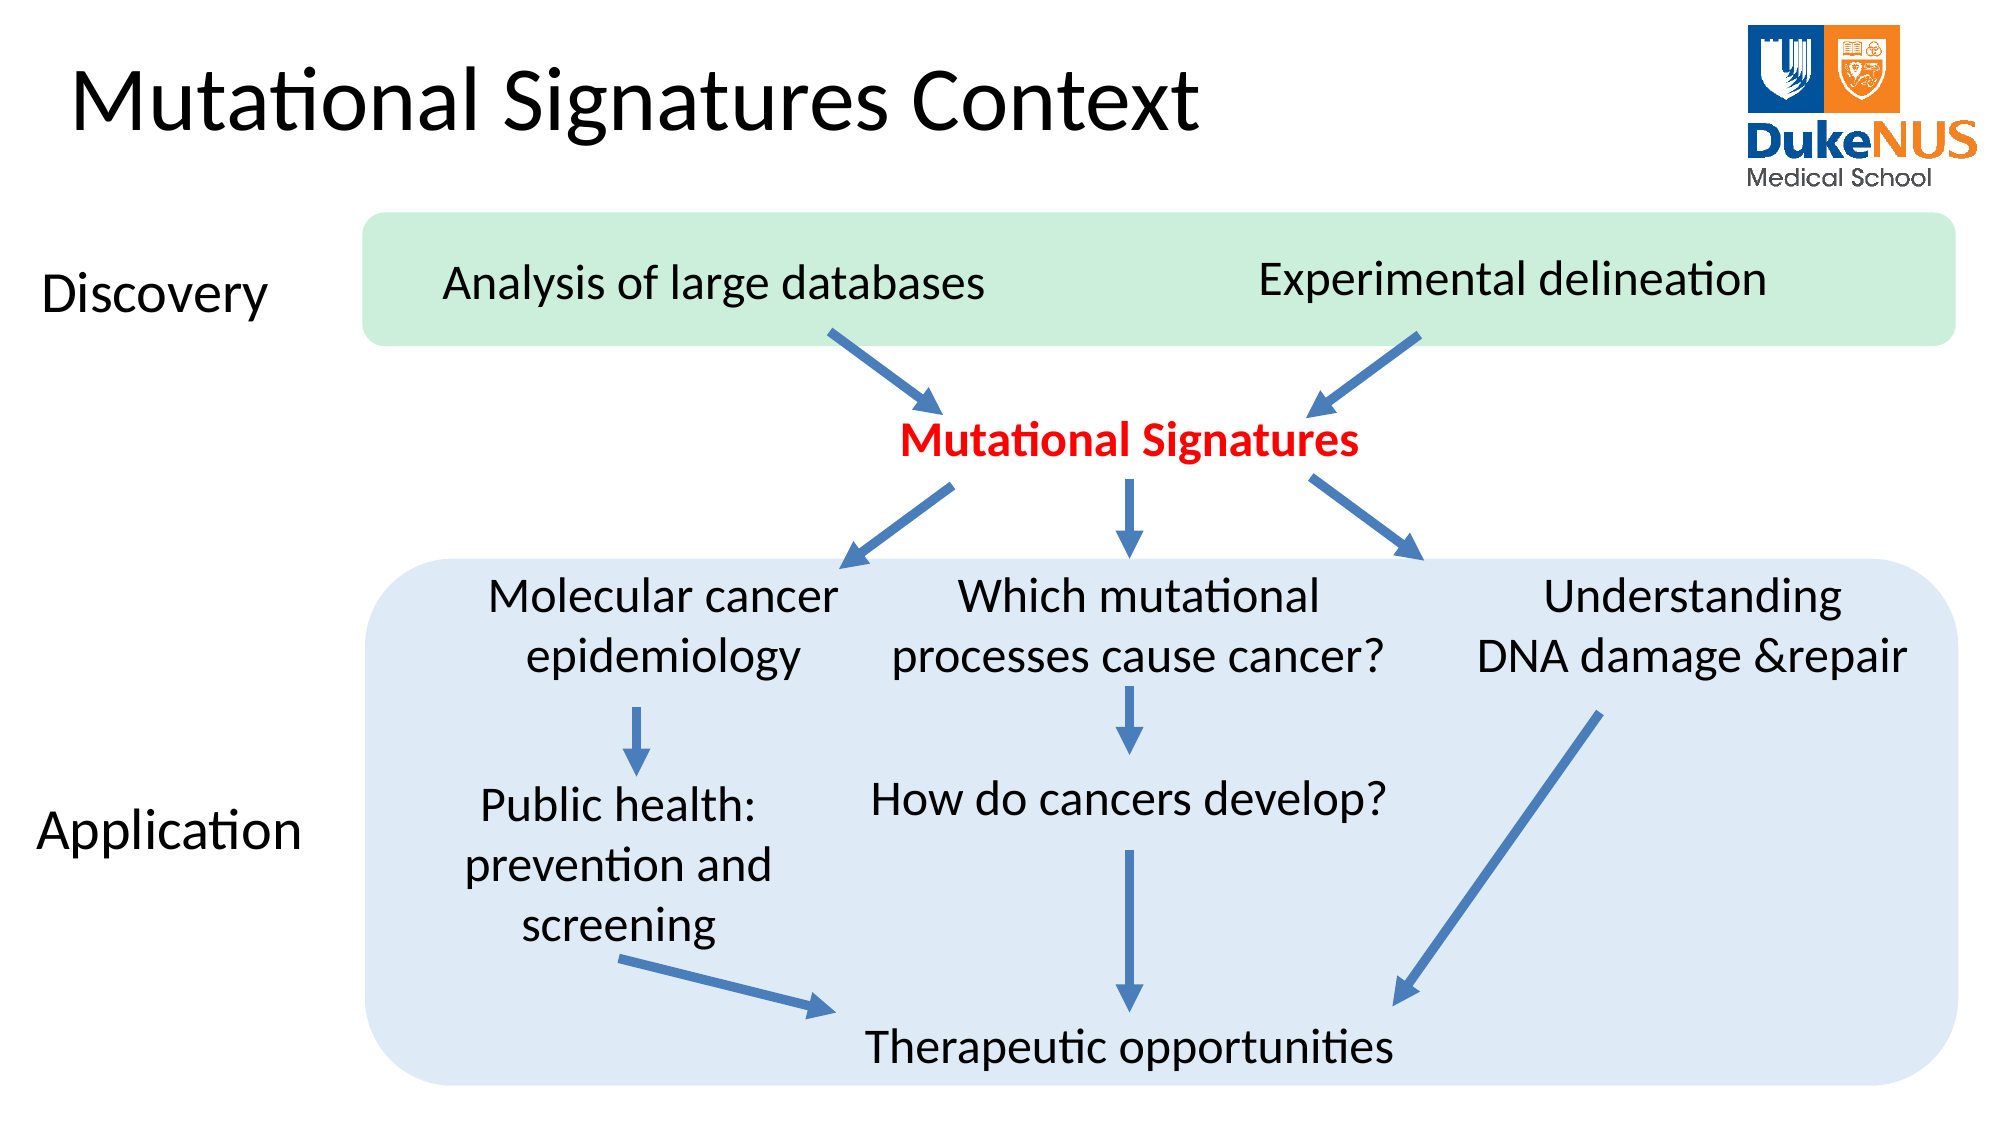

# Mutational Signatures Context

Experimental delineation
Analysis of large databases
Discovery
Mutational Signatures
Molecular cancer epidemiology
Which mutational processes cause cancer?
Understanding
DNA damage &repair

Public health: prevention and screening
How do cancers develop?
Application
Therapeutic opportunities